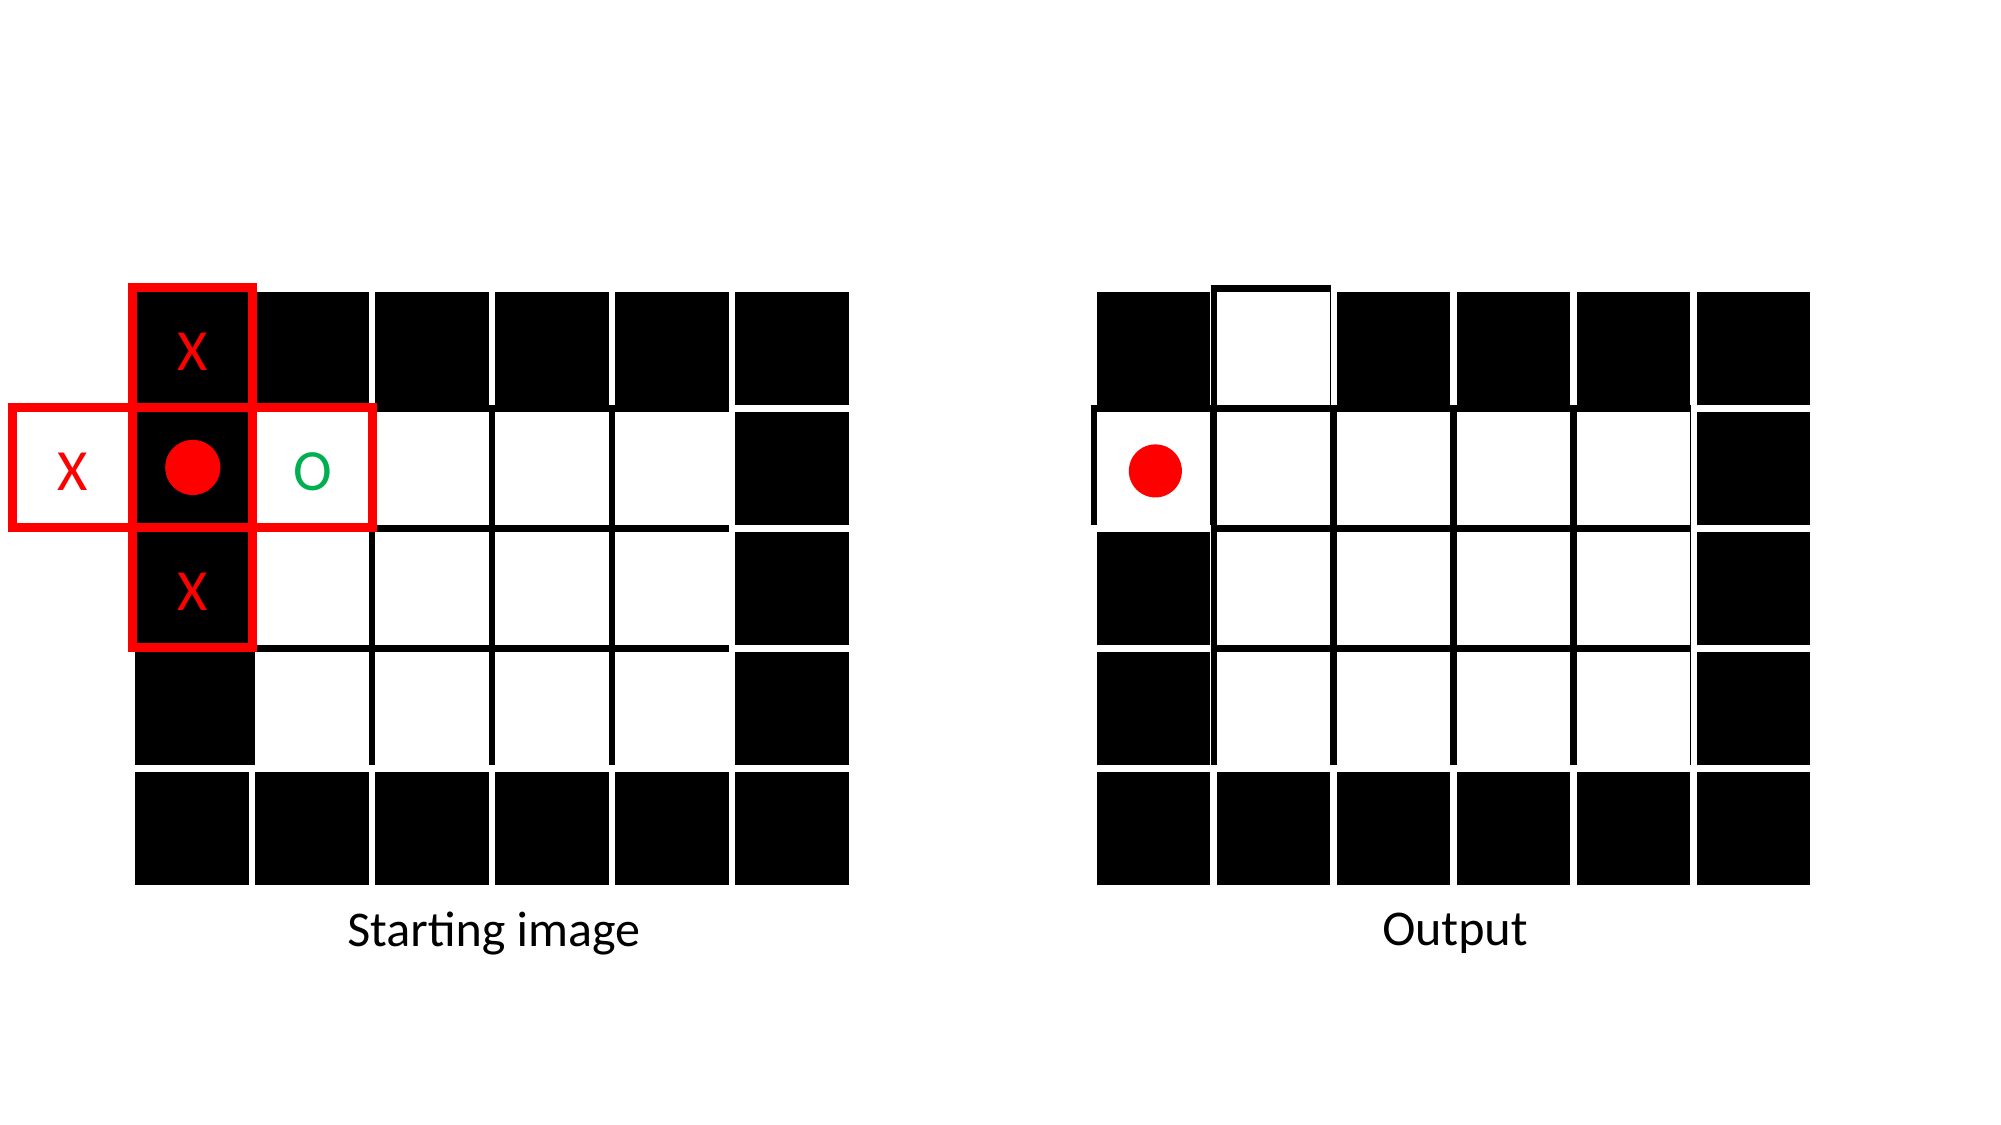

X
X

O
X

Output

Starting image